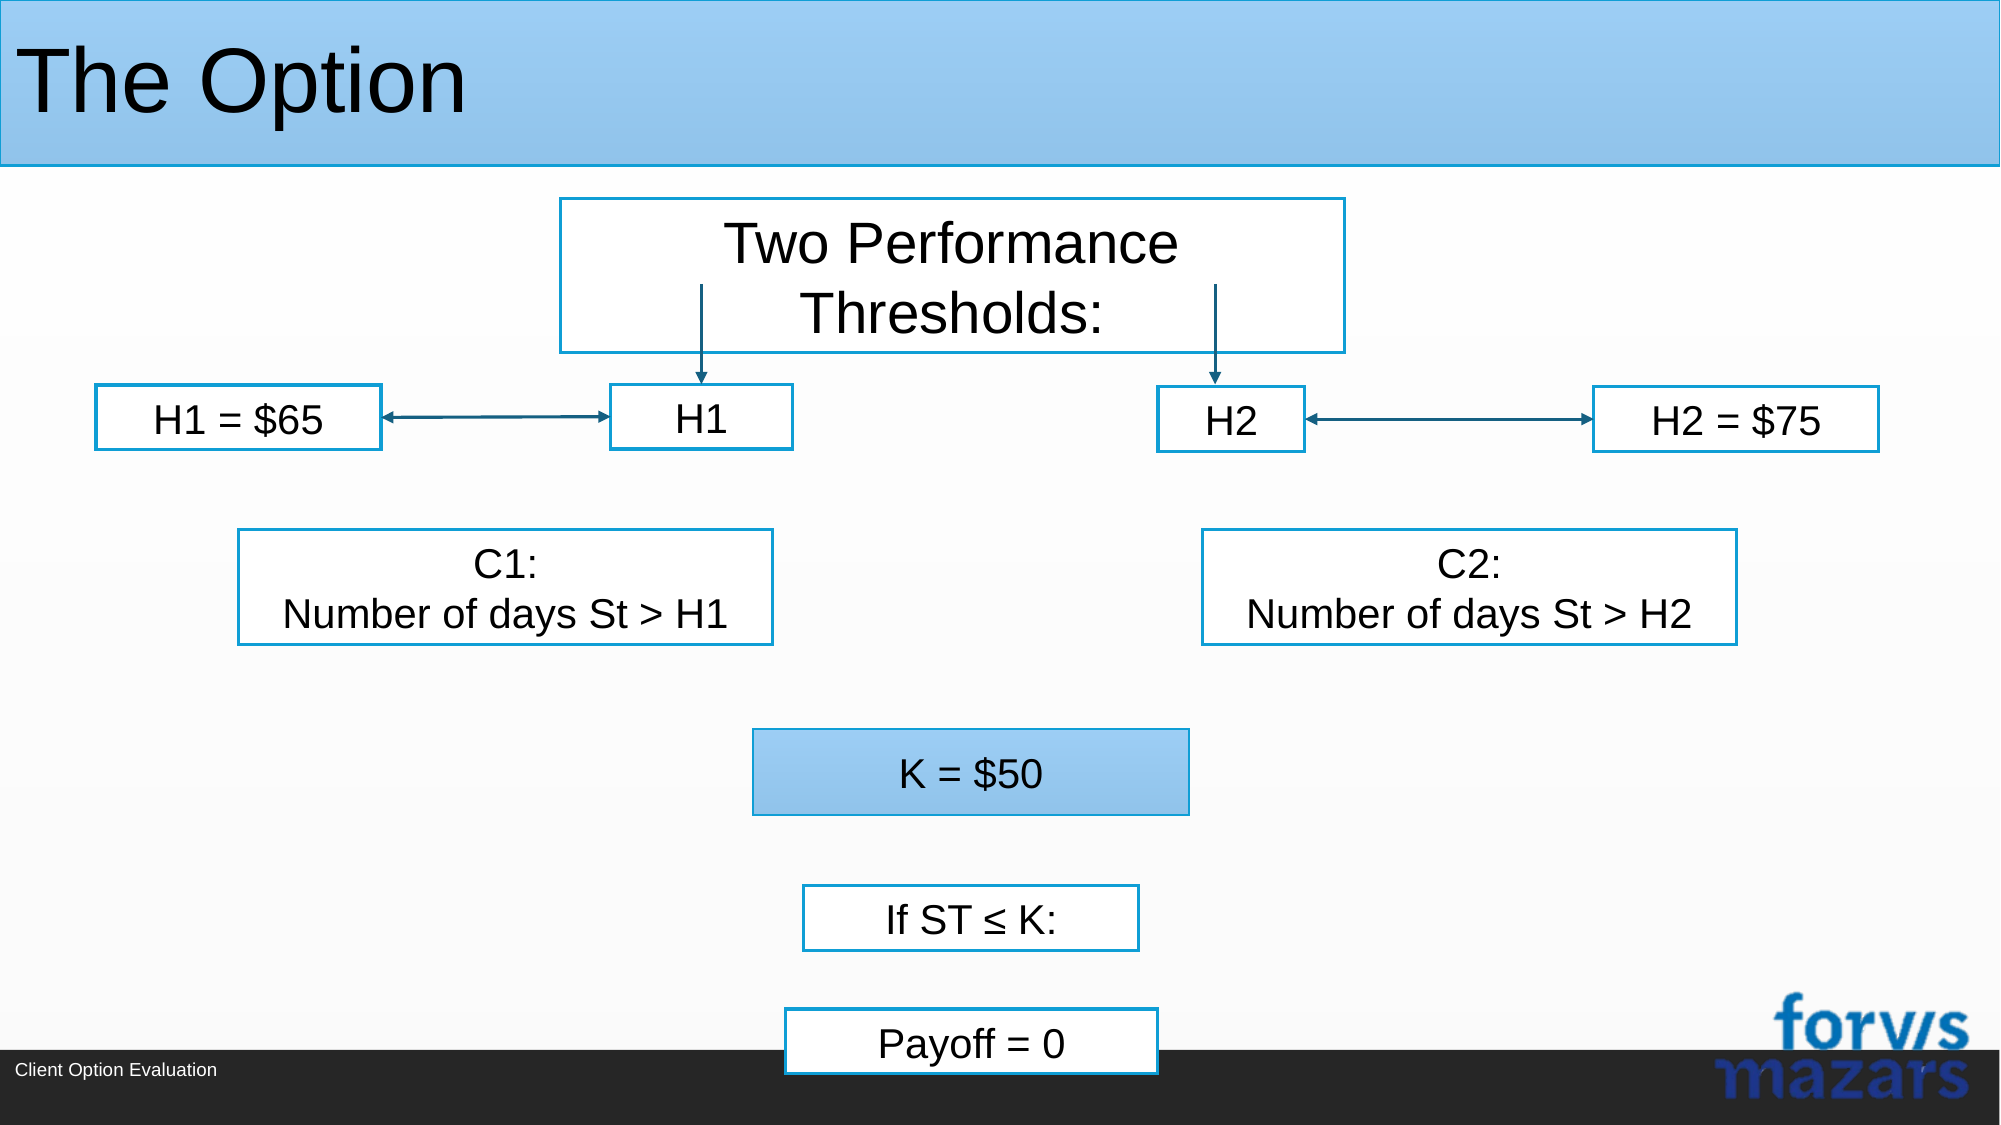

# The Option
Two Performance Thresholds:
H1
H1 = $65
H2
H2 = $75
C1:
Number of days St > H1
C2:
Number of days St > H2
K = $50
If ST ≤ K:
Payoff = 0